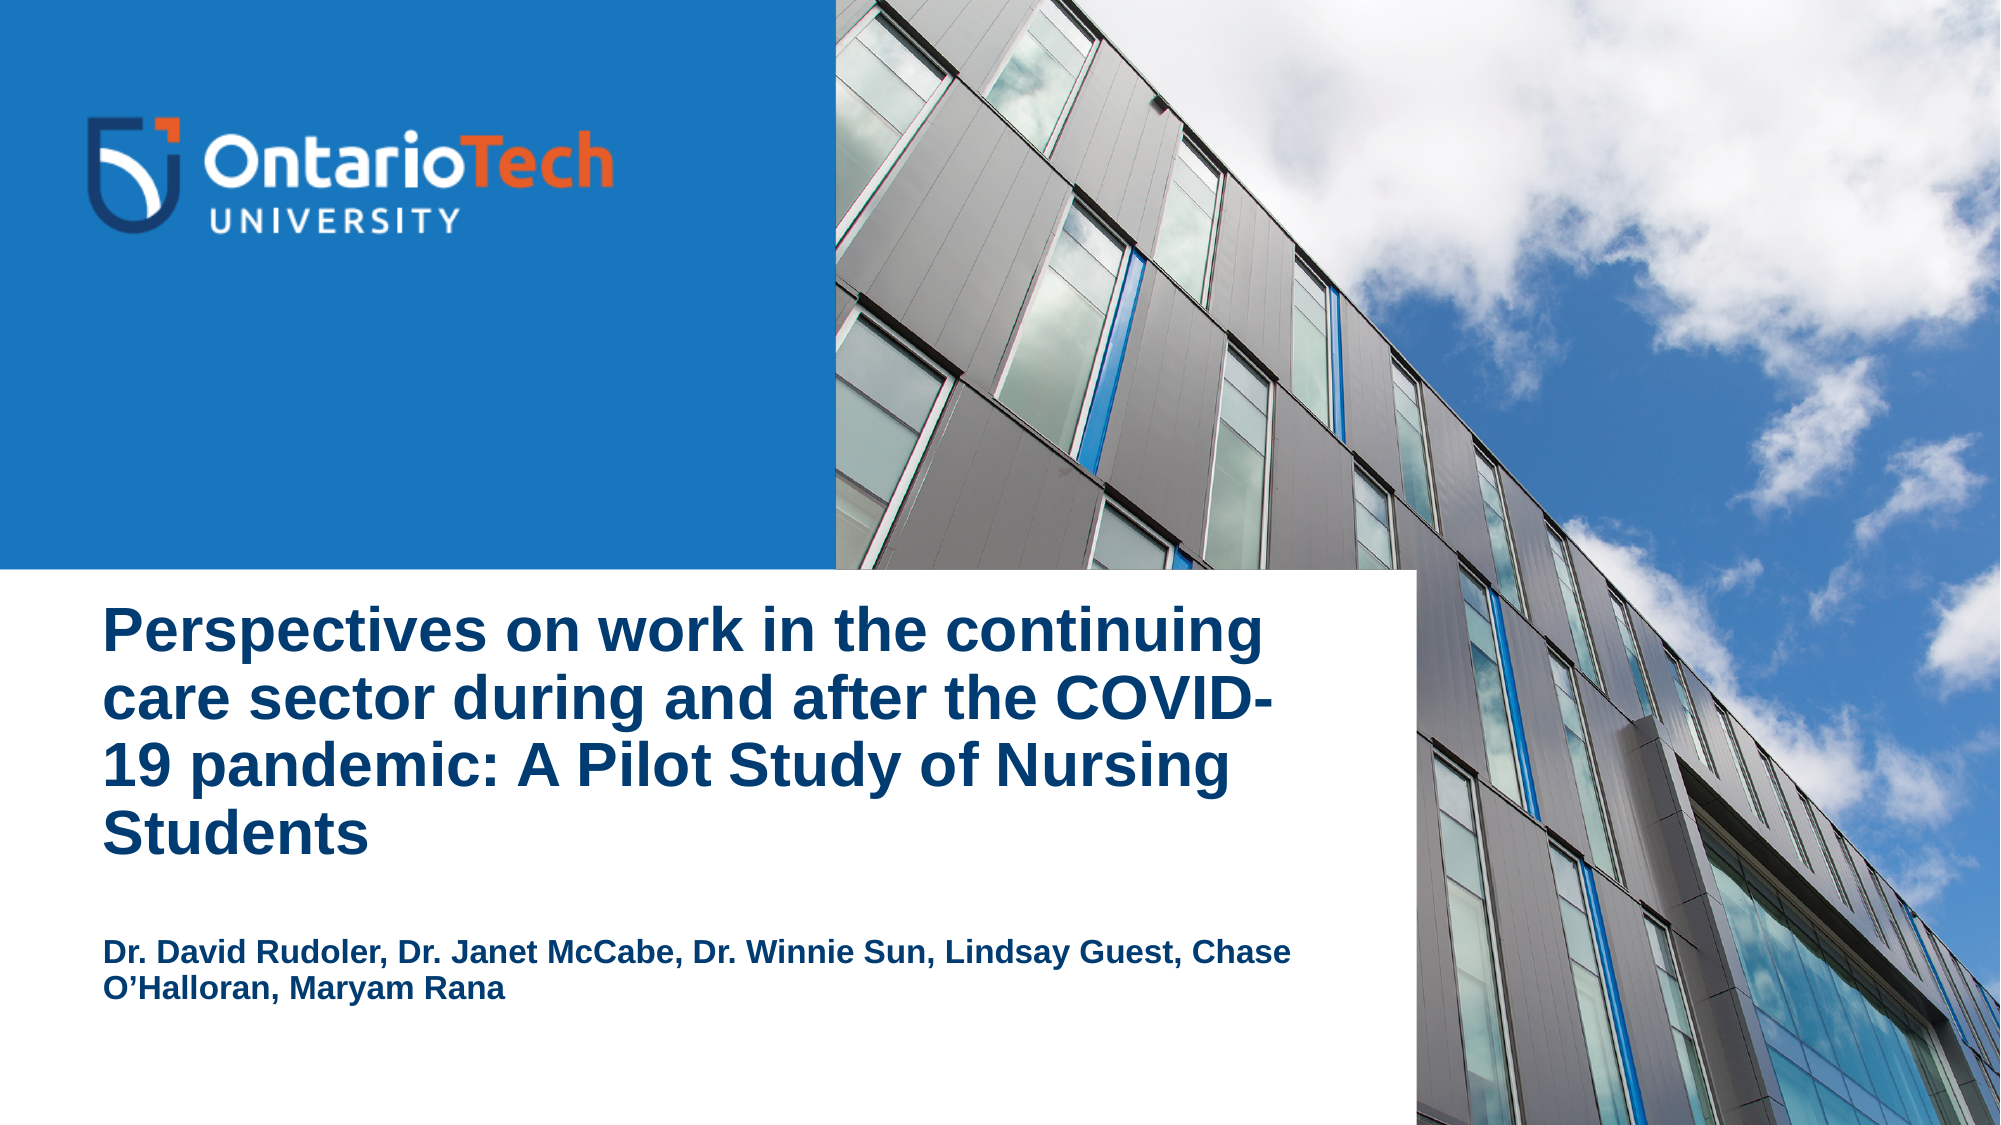

# Perspectives on work in the continuing care sector during and after the COVID-19 pandemic: A Pilot Study of Nursing Students Dr. David Rudoler, Dr. Janet McCabe, Dr. Winnie Sun, Lindsay Guest, Chase O’Halloran, Maryam Rana